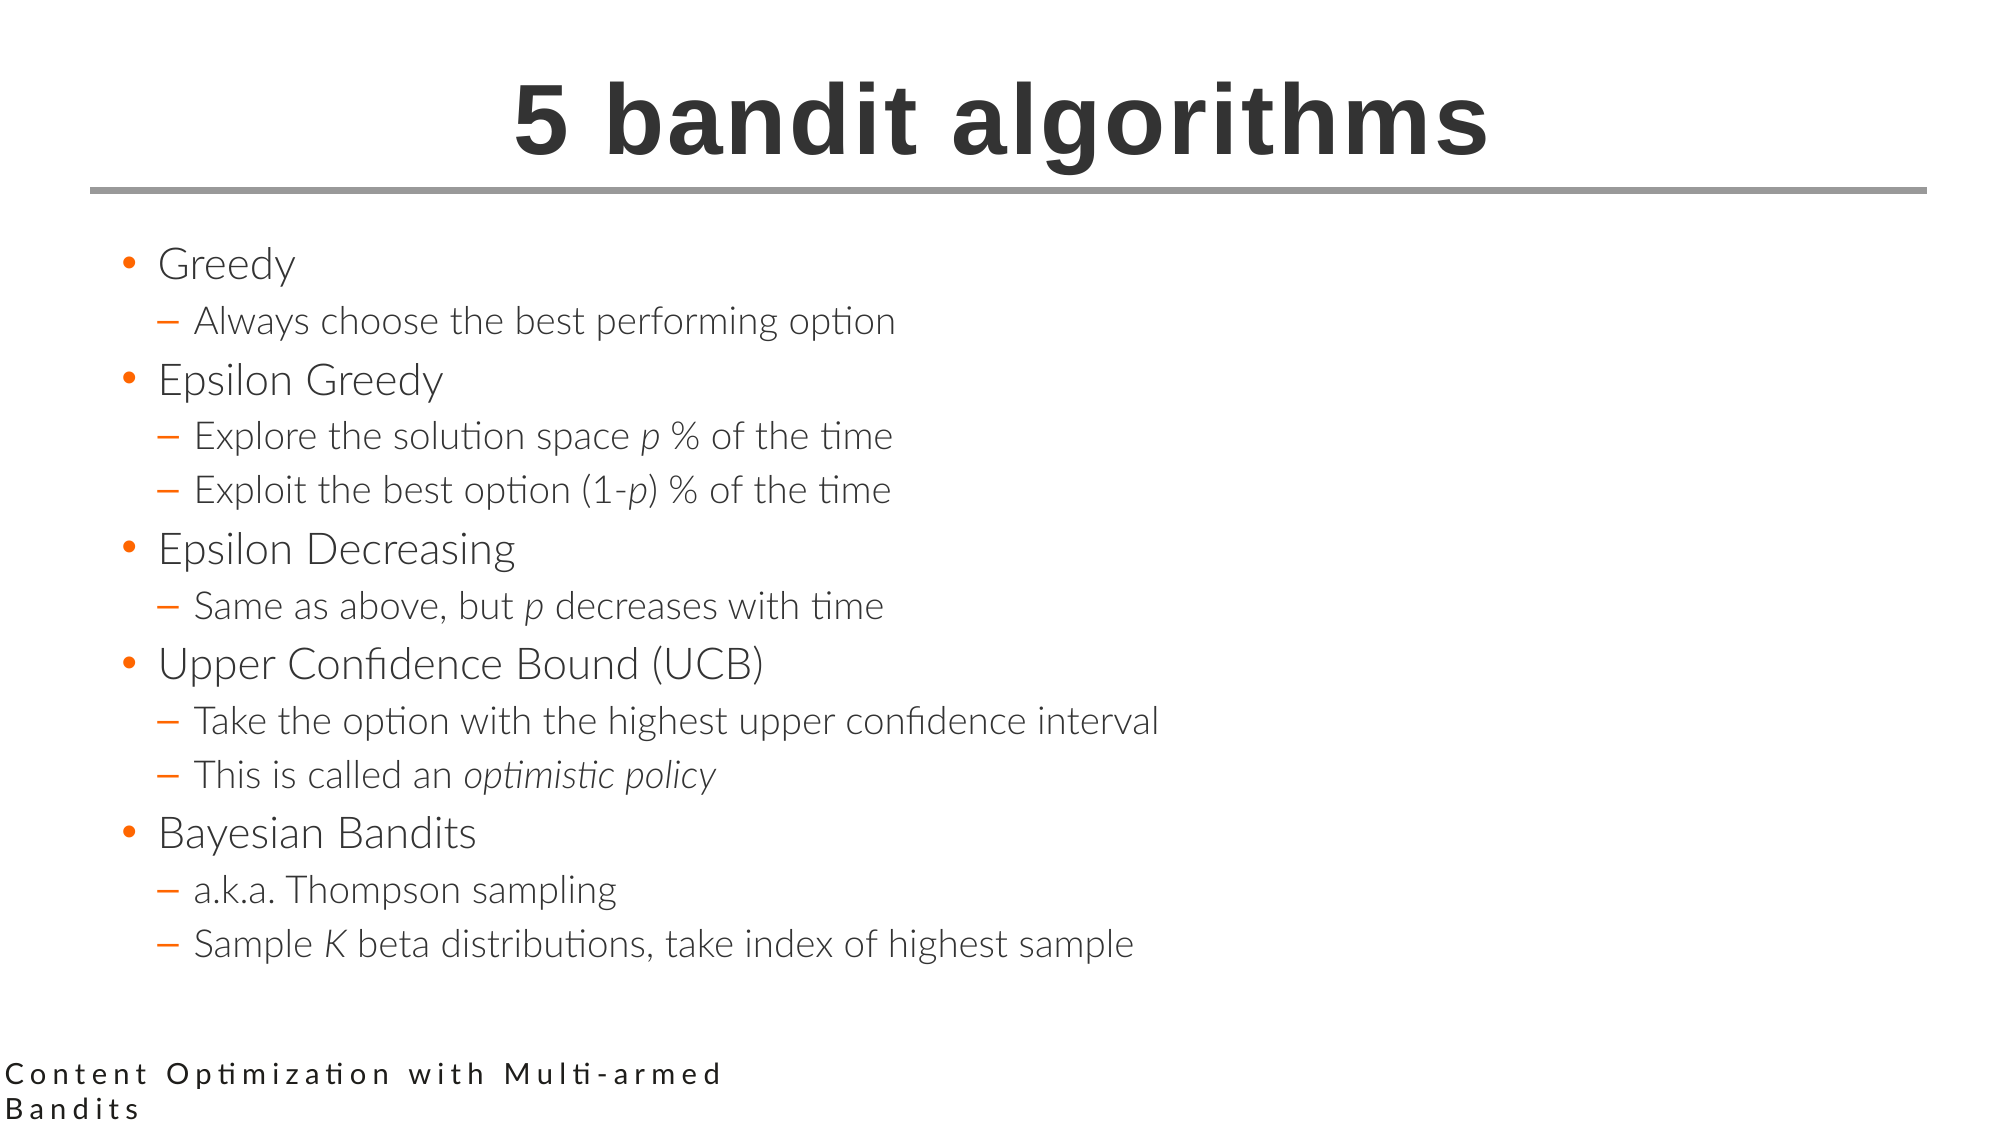

# 5 bandit algorithms
Greedy
Always choose the best performing option
Epsilon Greedy
Explore the solution space p % of the time
Exploit the best option (1-p) % of the time
Epsilon Decreasing
Same as above, but p decreases with time
Upper Confidence Bound (UCB)
Take the option with the highest upper confidence interval
This is called an optimistic policy
Bayesian Bandits
a.k.a. Thompson sampling
Sample K beta distributions, take index of highest sample